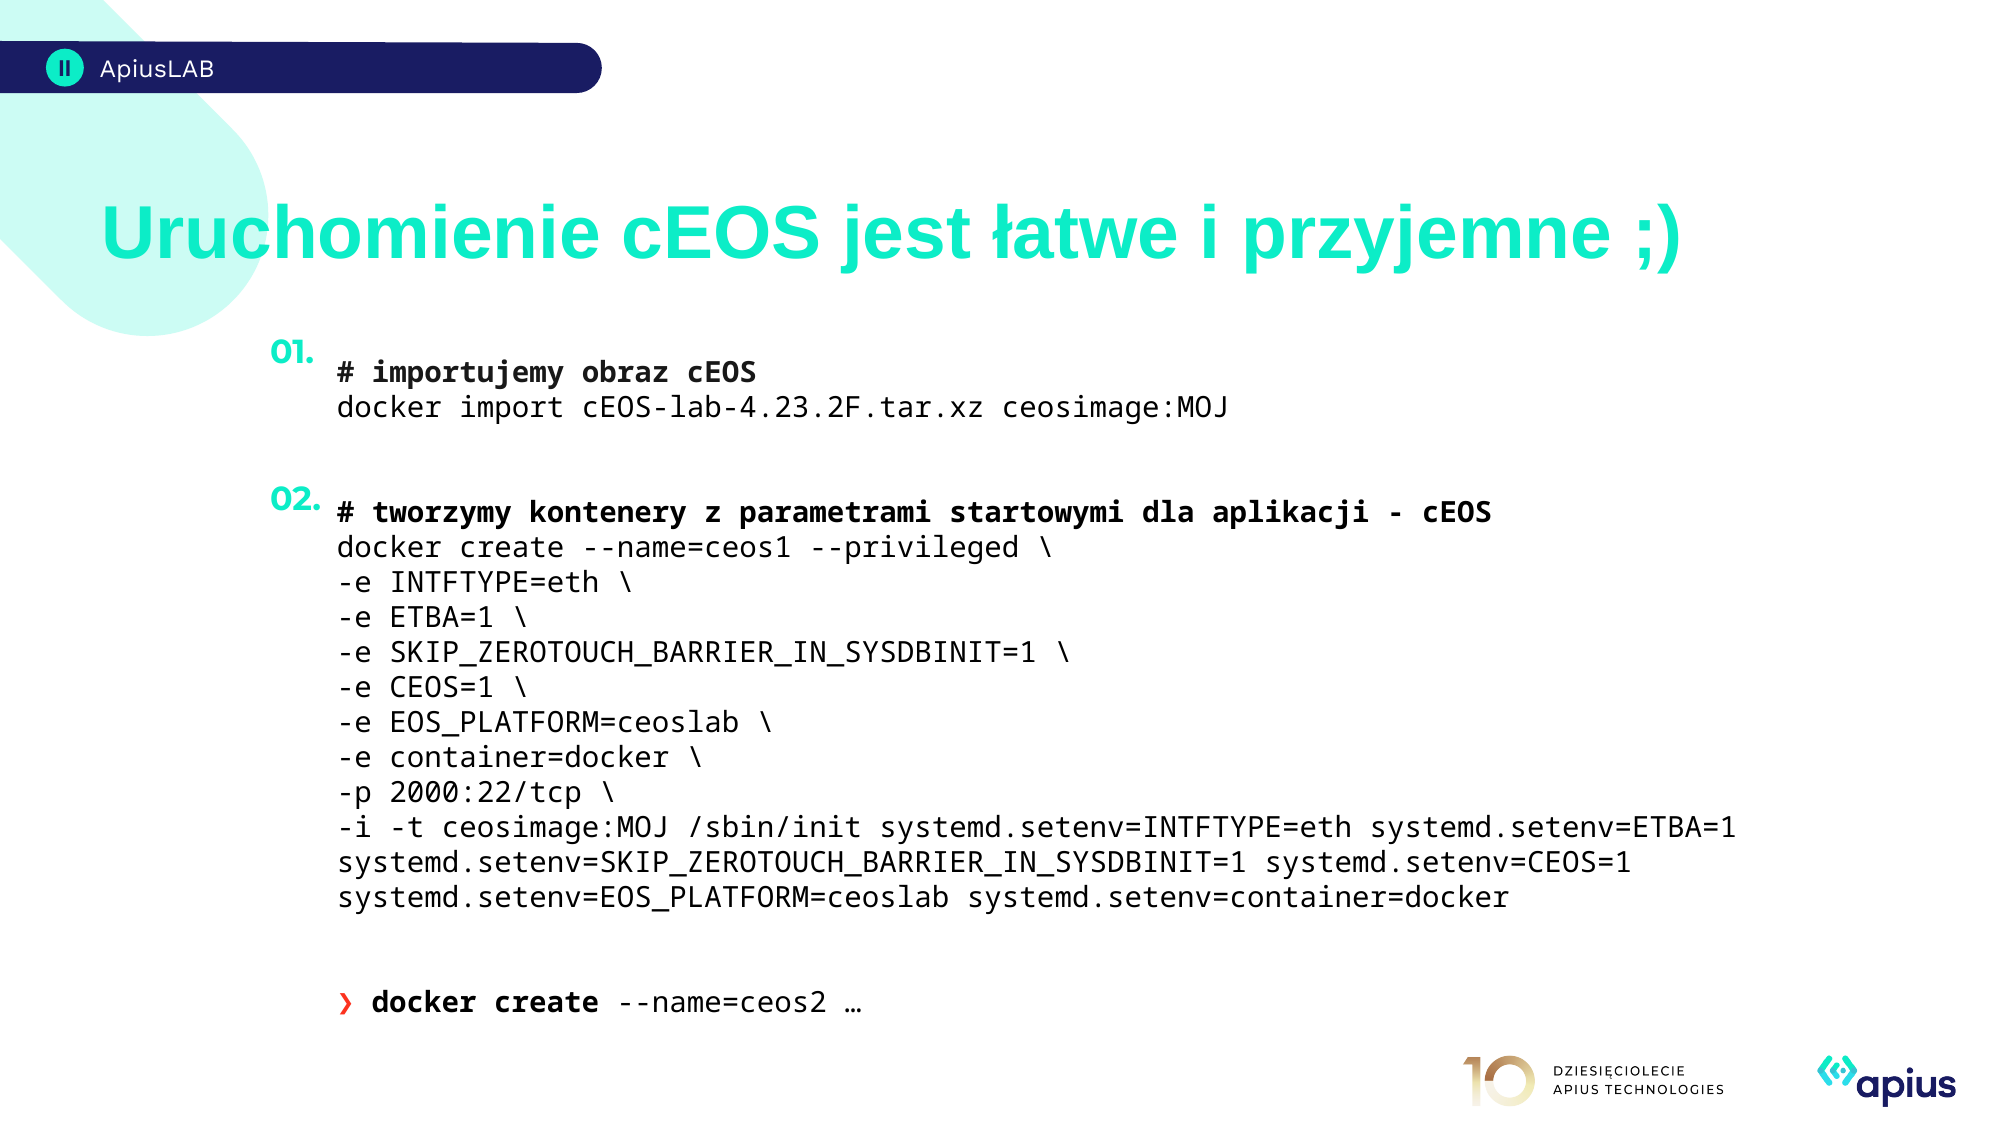

II
ApiusLAB
# Uruchomienie cEOS jest łatwe i przyjemne ;)
01.
# importujemy obraz cEOS
docker import cEOS-lab-4.23.2F.tar.xz ceosimage:MOJ

# tworzymy kontenery z parametrami startowymi dla aplikacji - cEOS
docker create --name=ceos1 --privileged \
-e INTFTYPE=eth \
-e ETBA=1 \
-e SKIP_ZEROTOUCH_BARRIER_IN_SYSDBINIT=1 \
-e CEOS=1 \
-e EOS_PLATFORM=ceoslab \
-e container=docker \
-p 2000:22/tcp \
-i -t ceosimage:MOJ /sbin/init systemd.setenv=INTFTYPE=eth systemd.setenv=ETBA=1 systemd.setenv=SKIP_ZEROTOUCH_BARRIER_IN_SYSDBINIT=1 systemd.setenv=CEOS=1 systemd.setenv=EOS_PLATFORM=ceoslab systemd.setenv=container=docker

❯ docker create --name=ceos2 …
02.